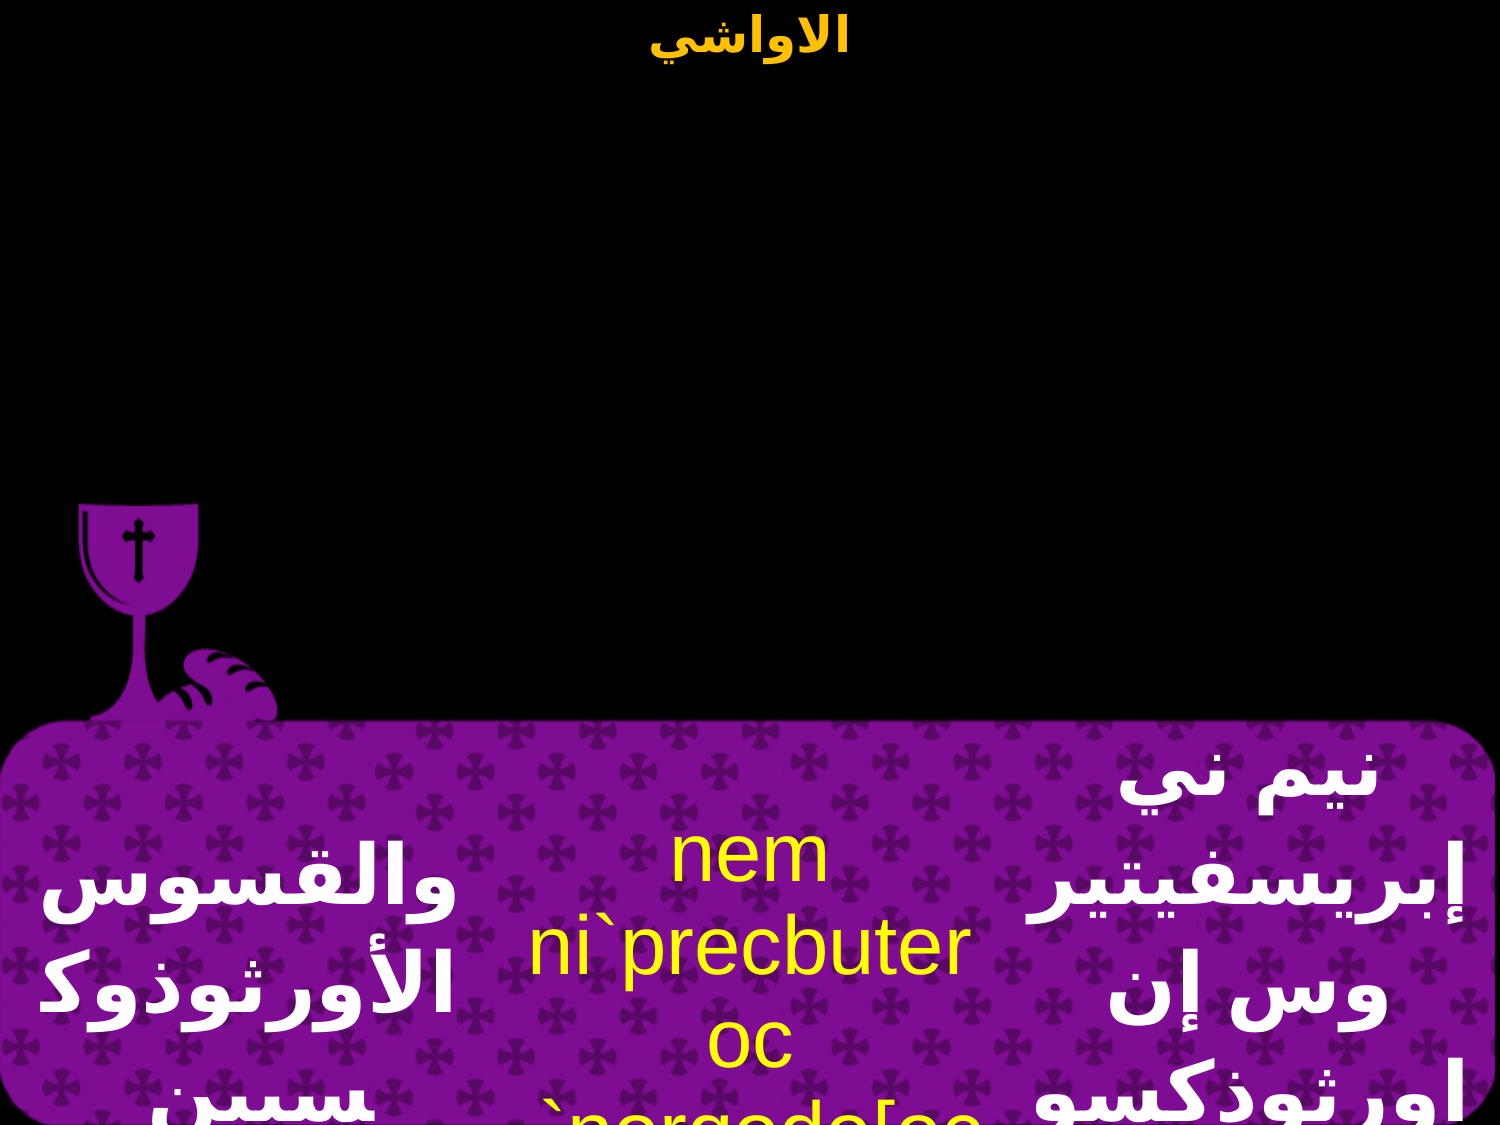

| والقسوس الأورثوذوكسيين | nem ni`precbuteroc `norqodo[oc | نيم ني إبريسفيتيروس إن اورثوذكسوس |
| --- | --- | --- |